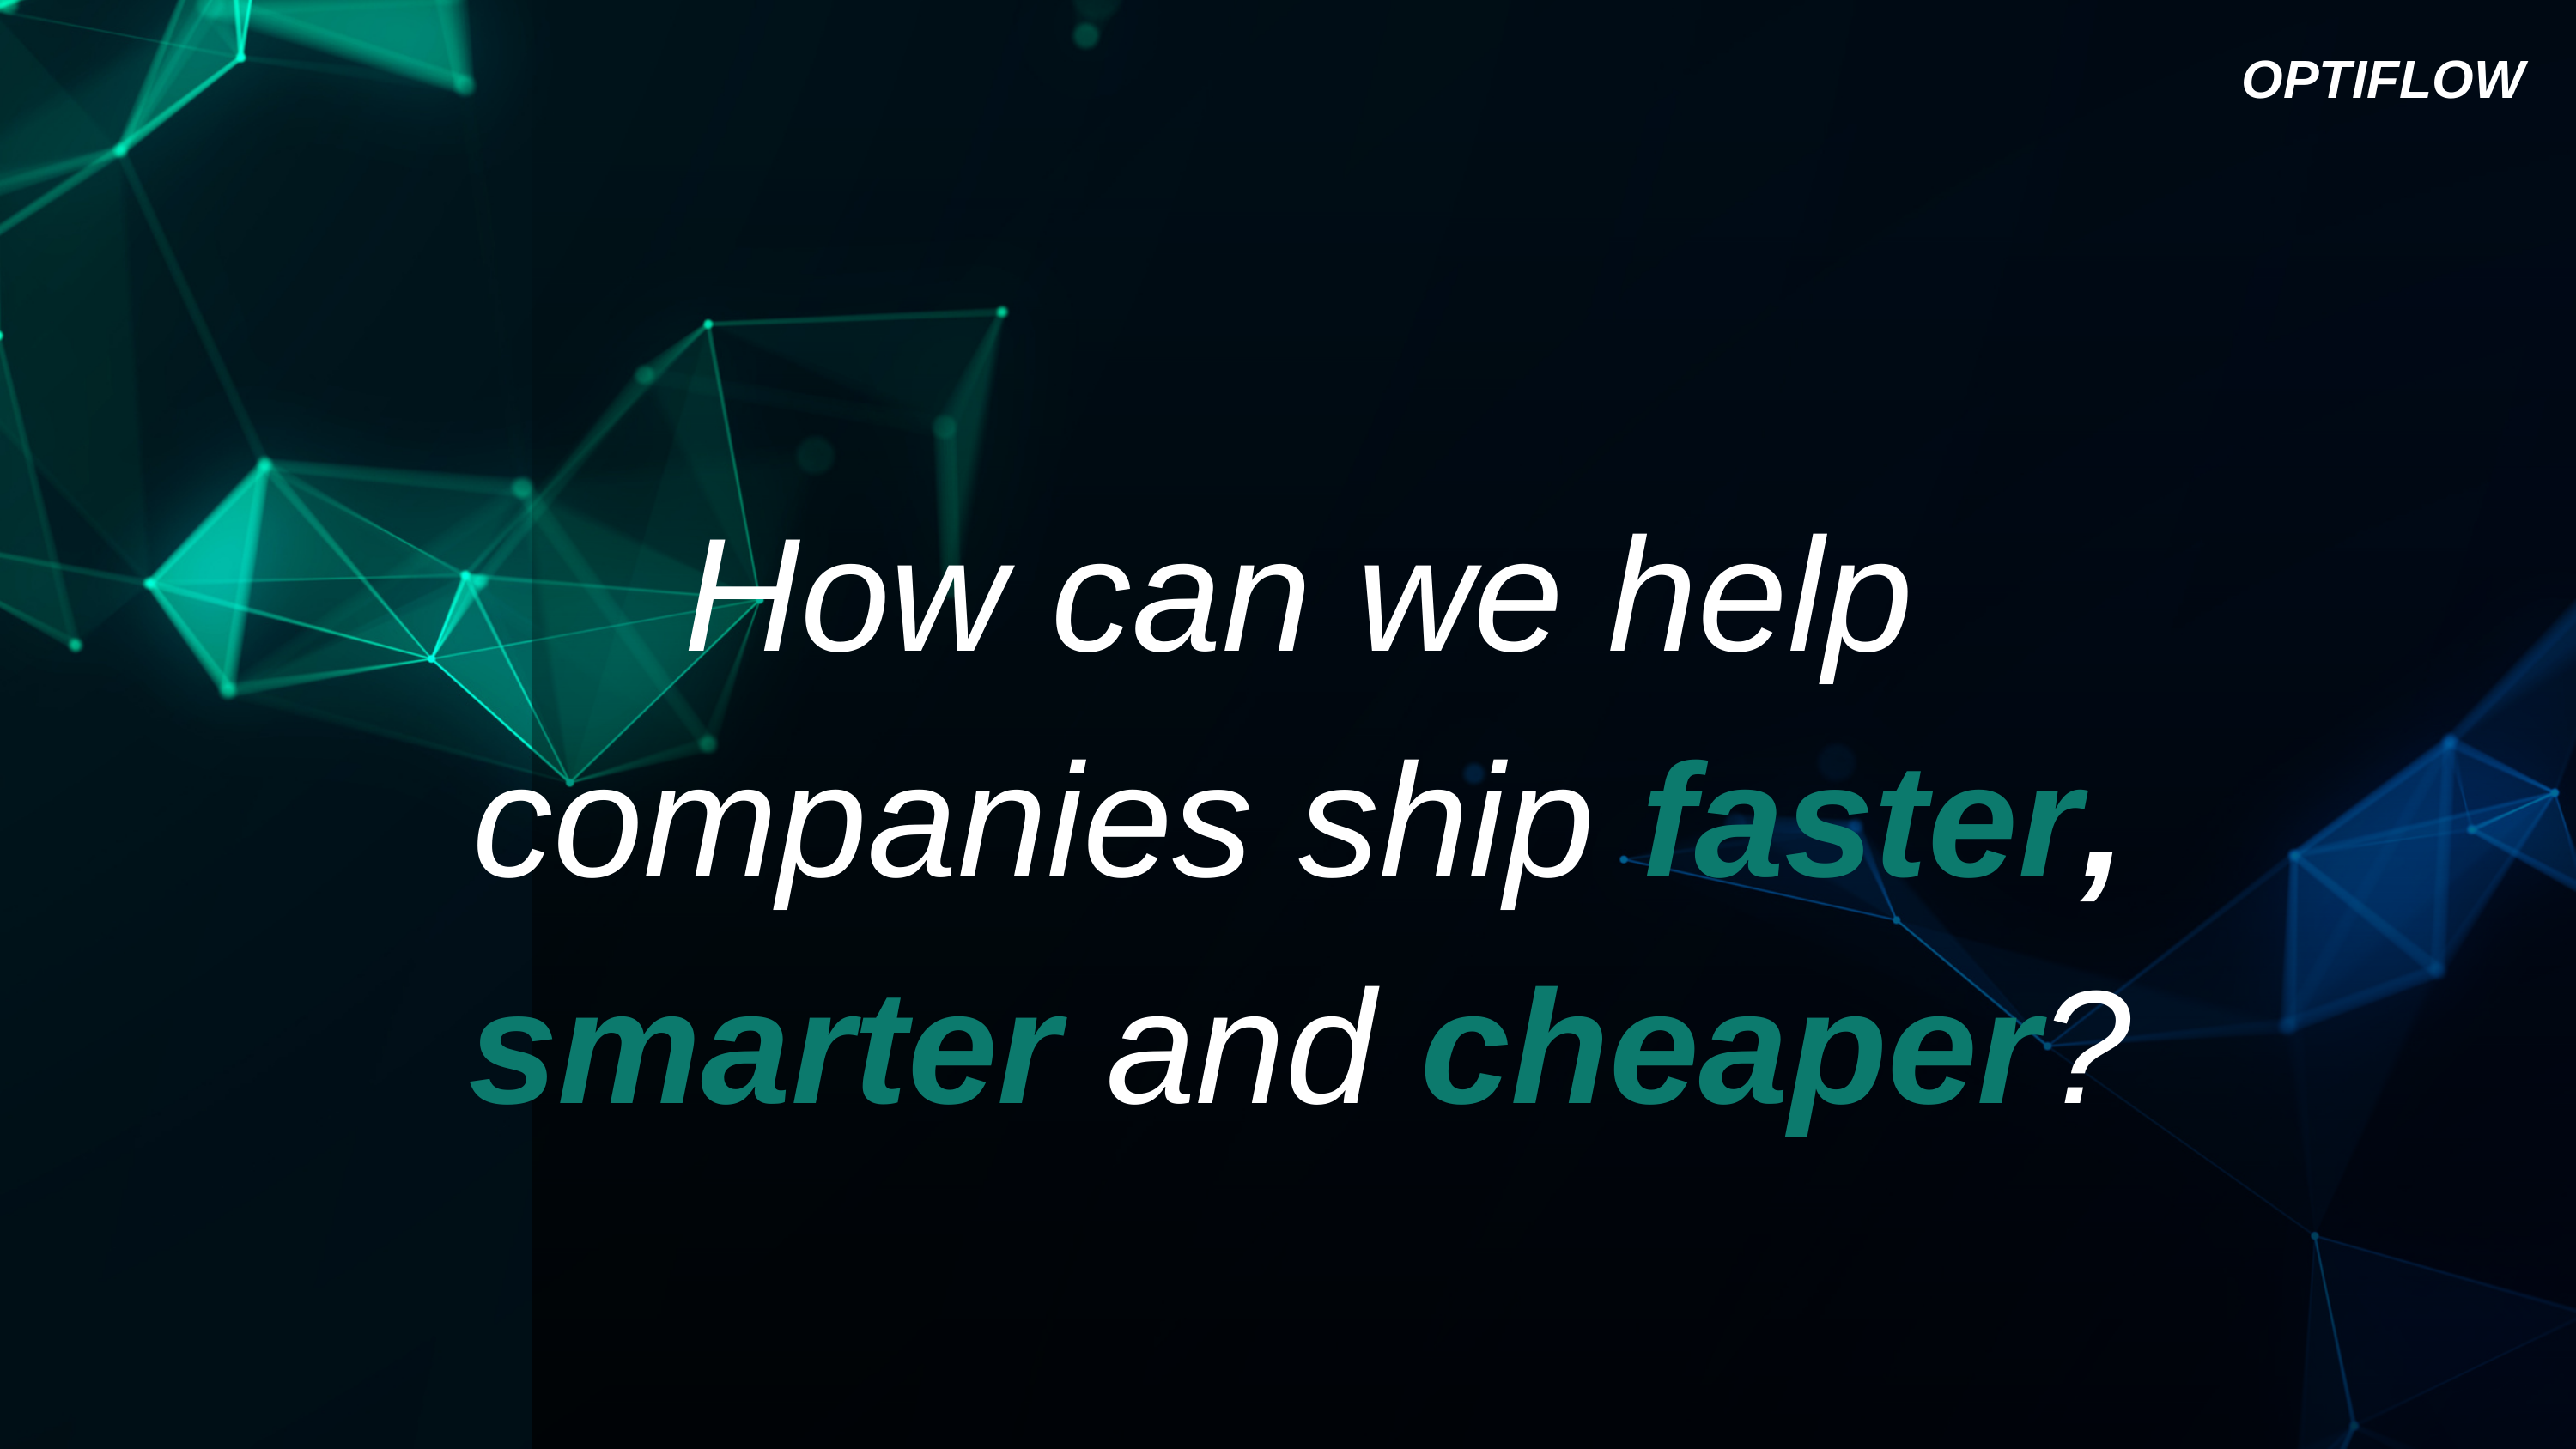

OPTIFLOW
How can we help companies ship faster, smarter and cheaper?